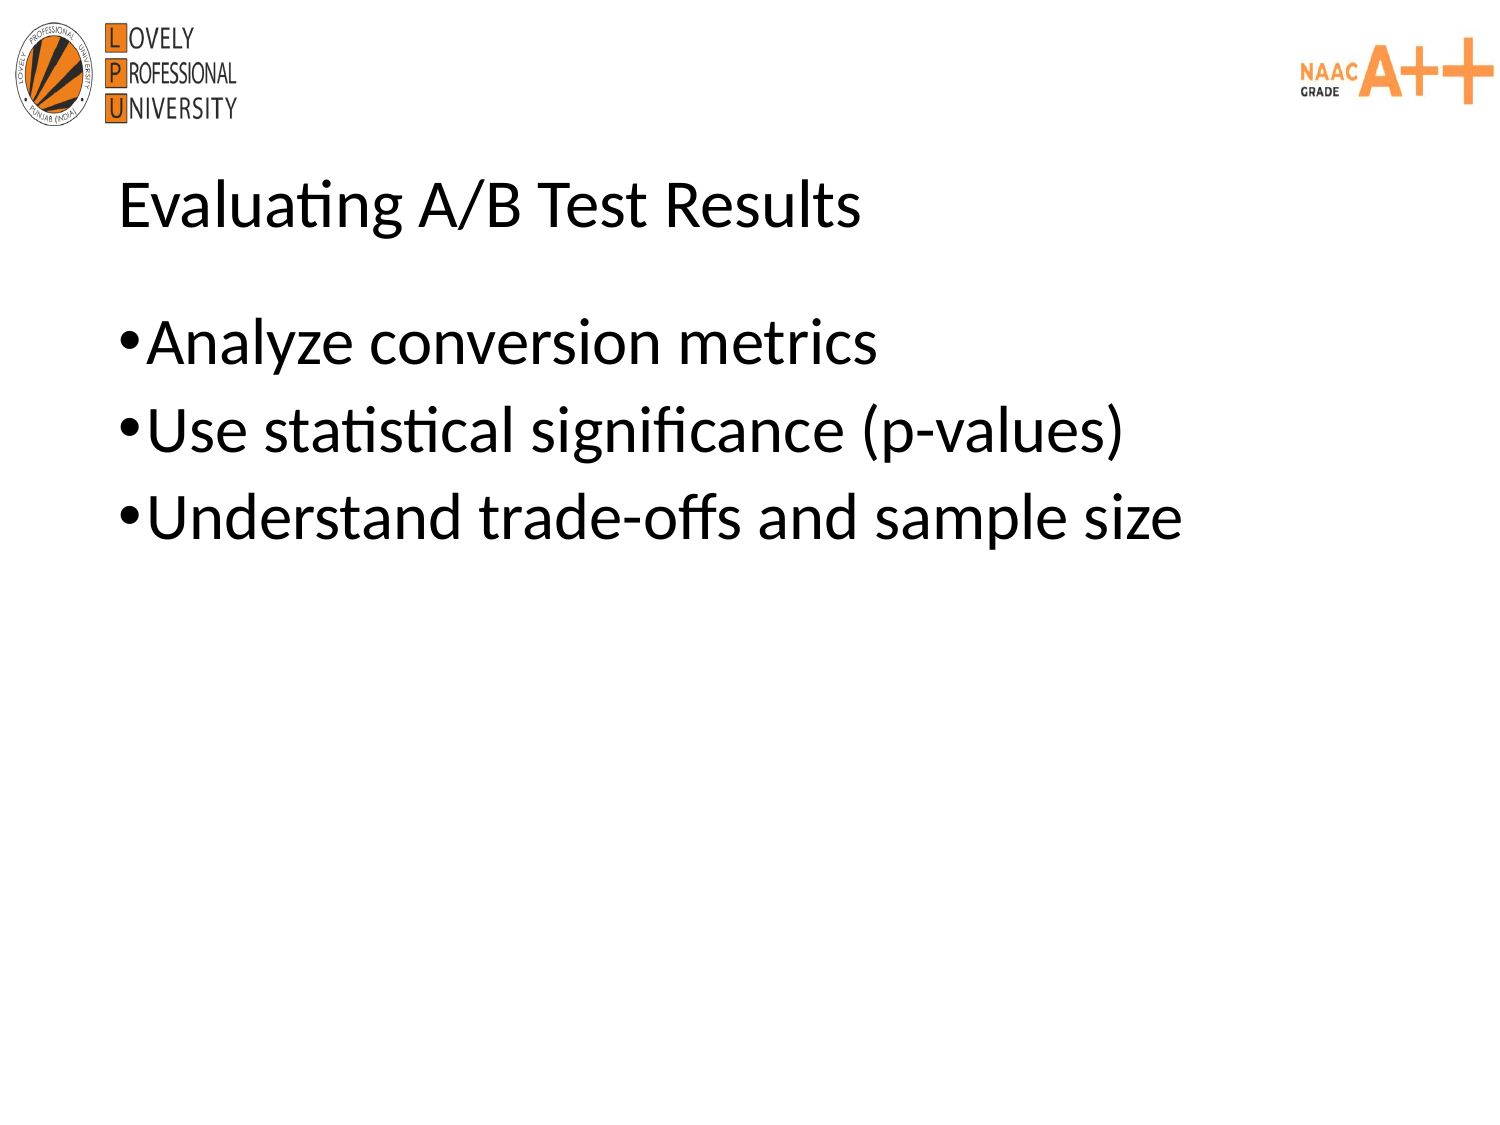

# Evaluating A/B Test Results
Analyze conversion metrics
Use statistical significance (p-values)
Understand trade-offs and sample size